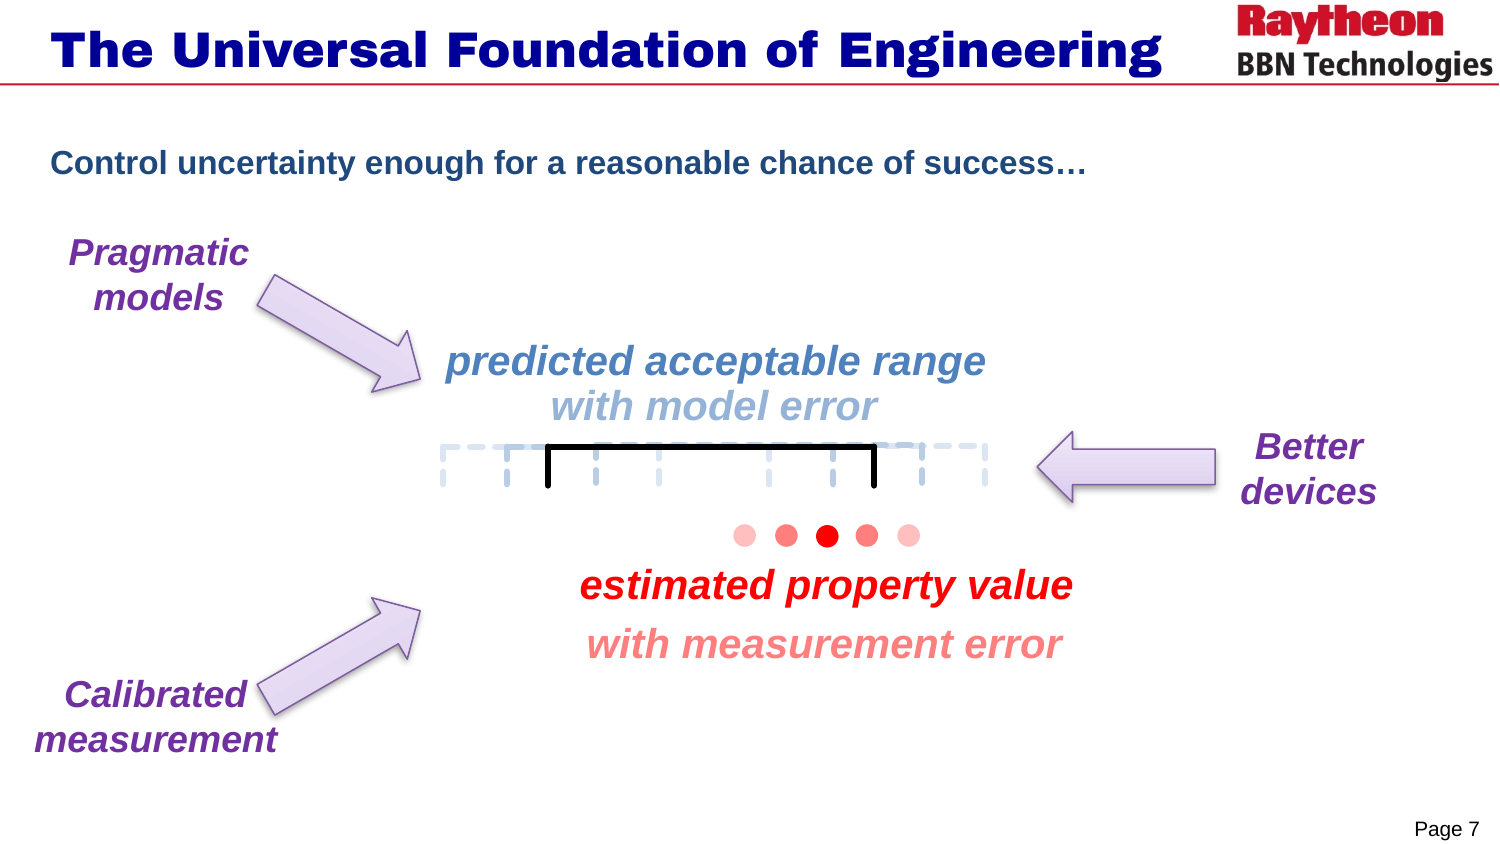

# The Universal Foundation of Engineering
Control uncertainty enough for a reasonable chance of success…
Pragmatic
models

Better
devices

Calibrated
measurement
predicted acceptable range

estimated property value
with model error

with measurement error